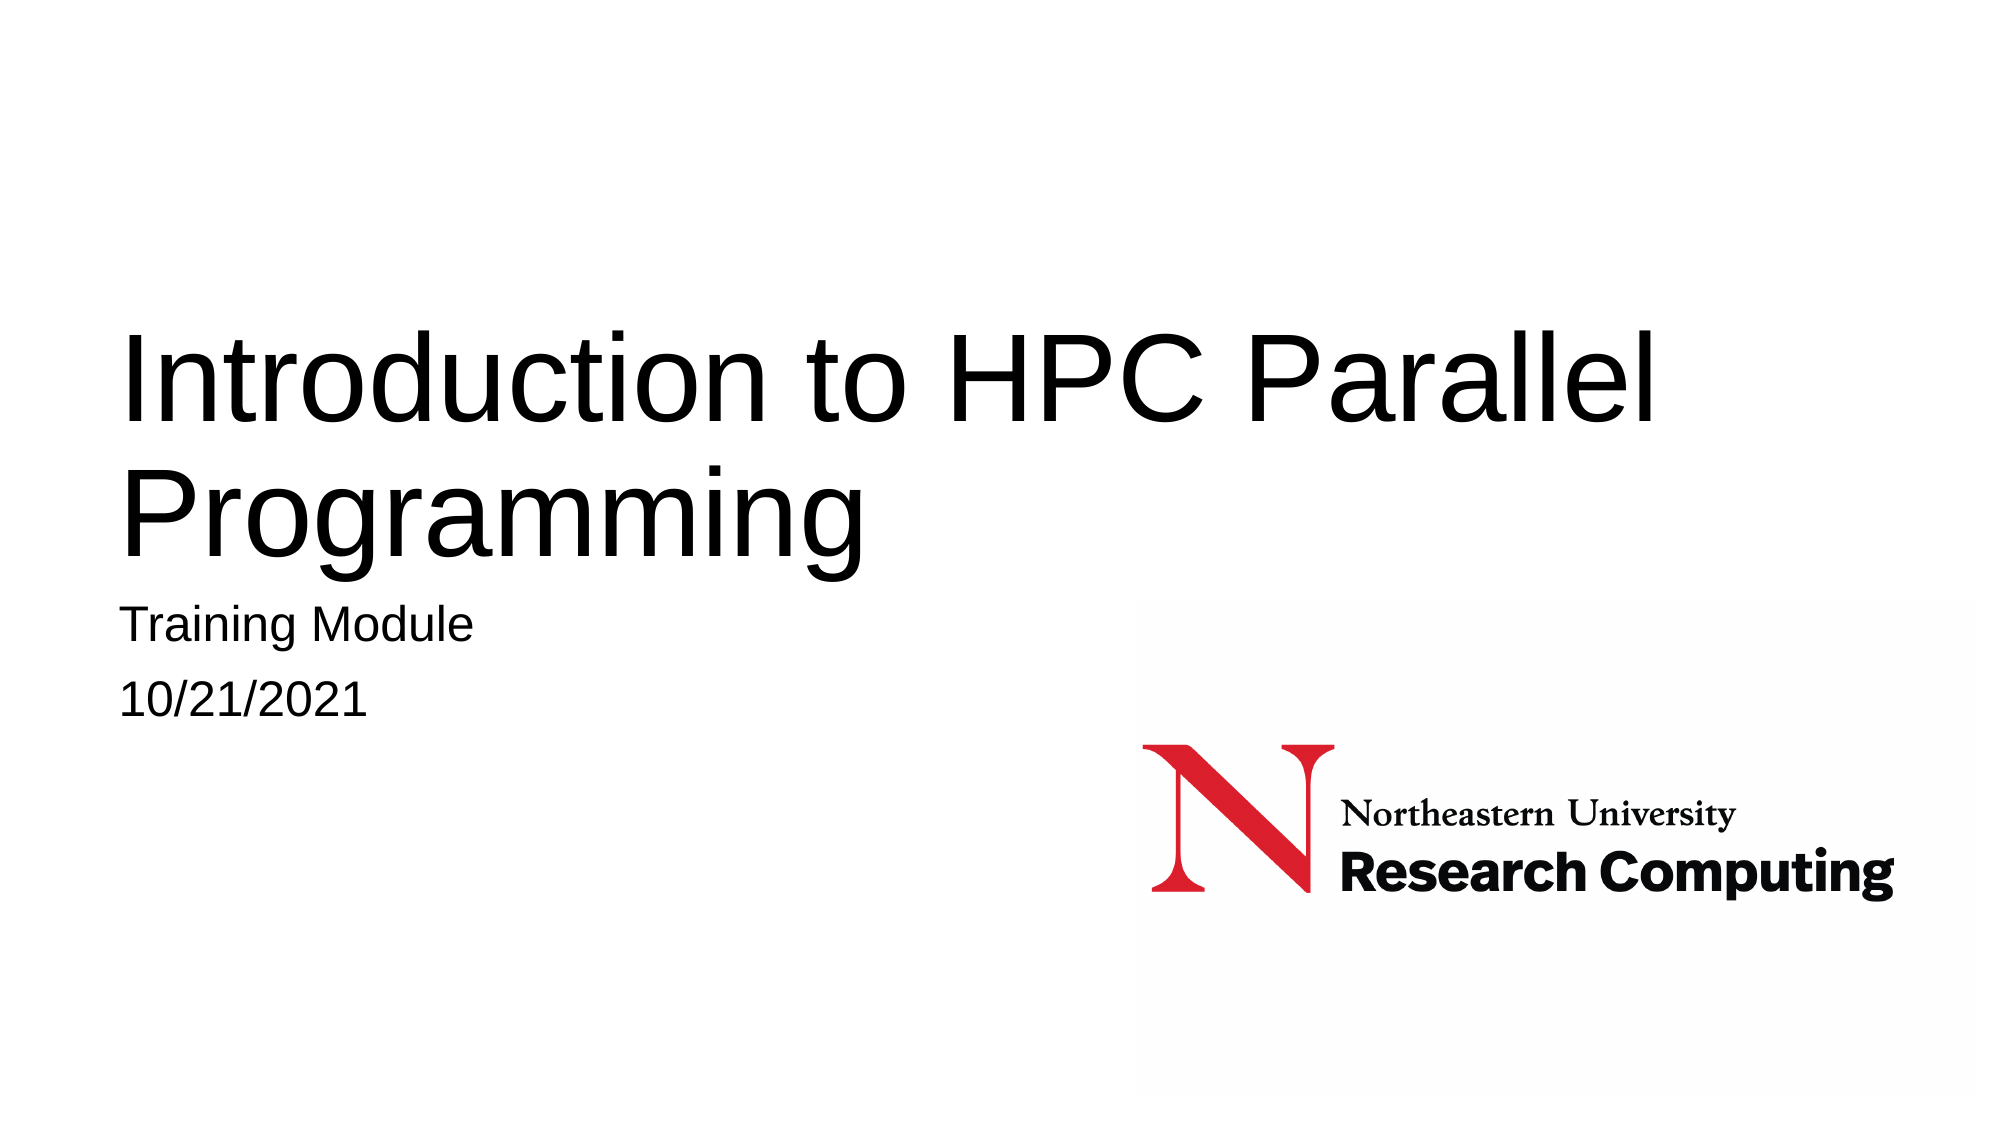

# Introduction to HPC Parallel Programming
Training Module
10/21/2021